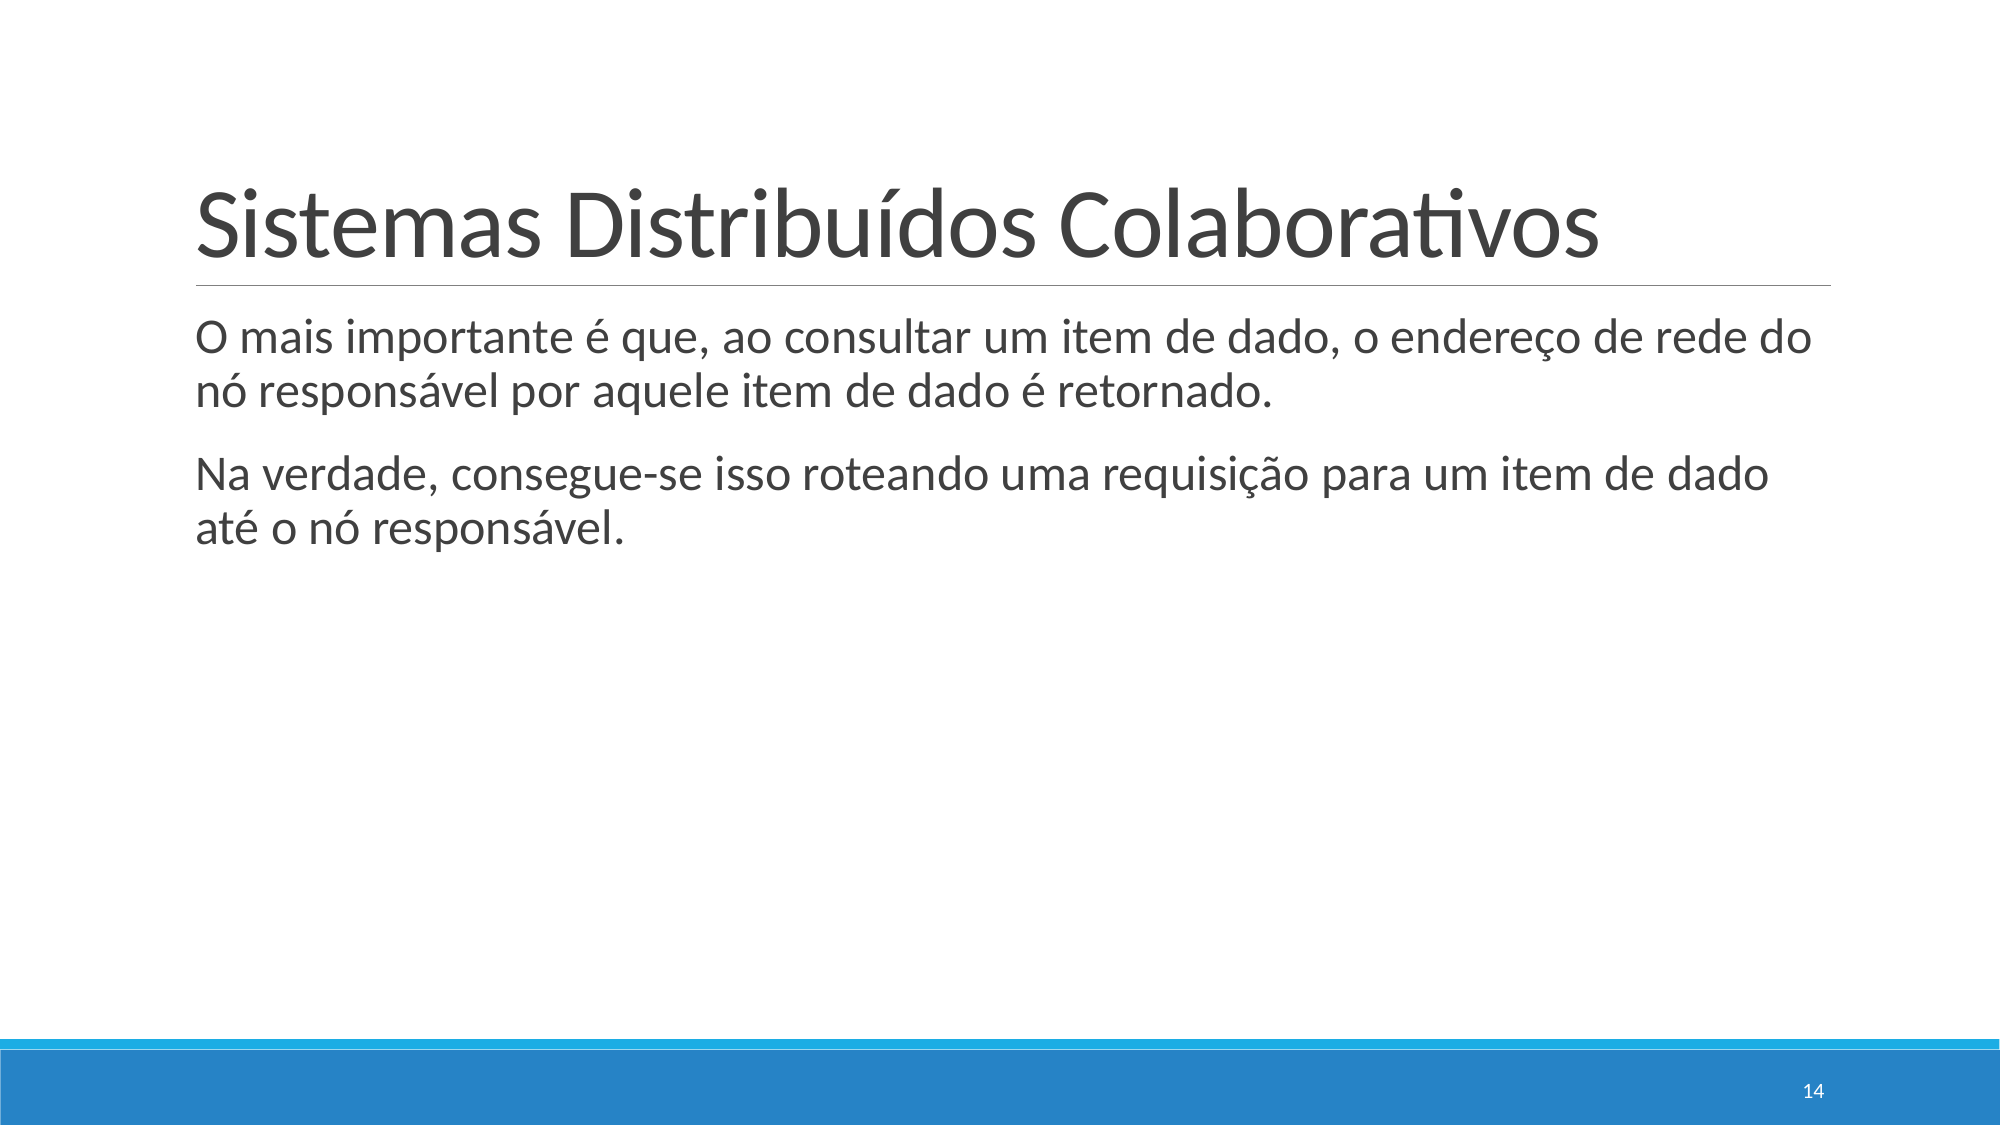

# Sistemas Distribuídos Colaborativos
O mais importante é que, ao consultar um item de dado, o endereço de rede do nó responsável por aquele item de dado é retornado.
Na verdade, consegue-se isso roteando uma requisição para um item de dado até o nó responsável.
14